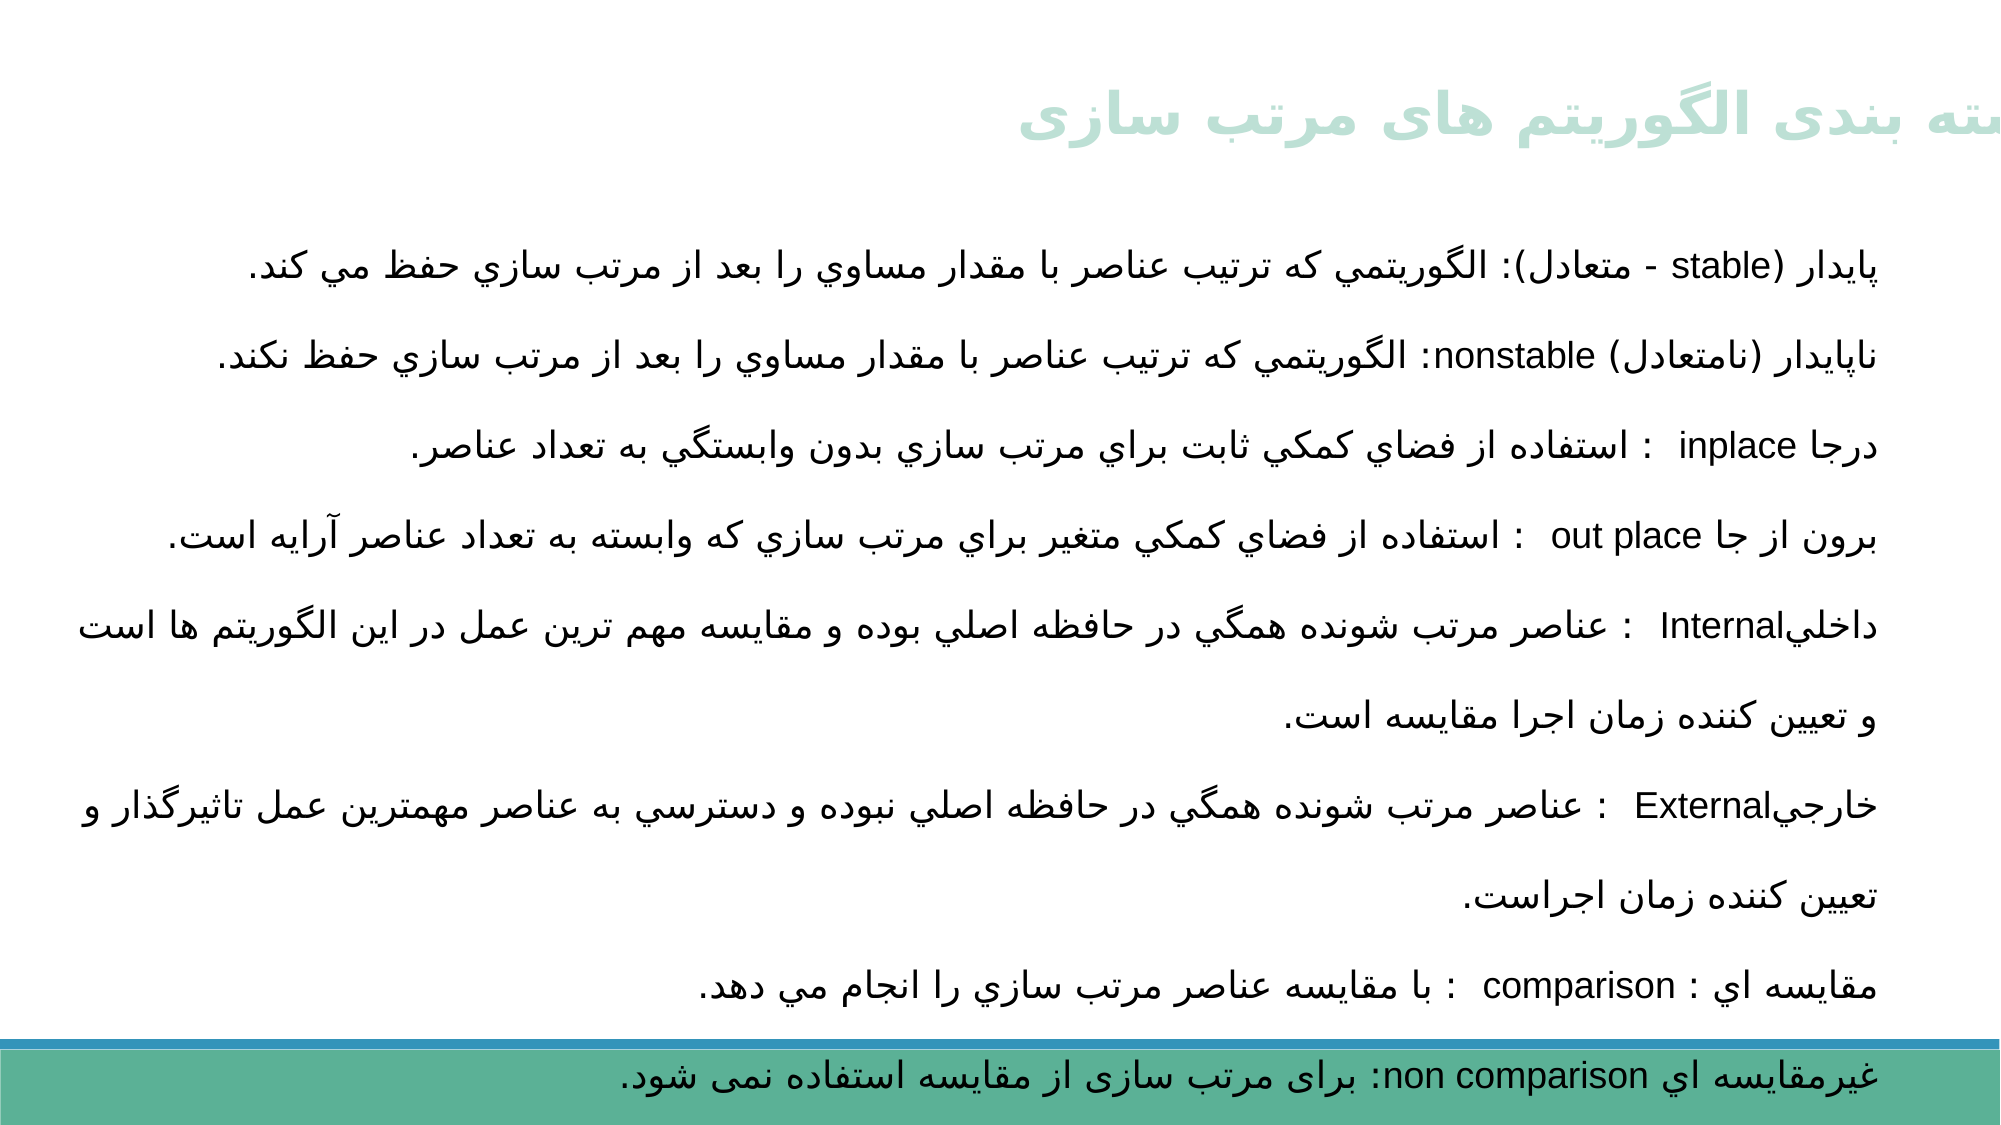

دسته بندی الگوریتم های مرتب سازی
پايدار (stable - متعادل): الگوريتمي که ترتيب عناصر با مقدار مساوي را بعد از مرتب سازي حفظ مي کند.
ناپايدار (نامتعادل) nonstable: الگوريتمي که ترتيب عناصر با مقدار مساوي را بعد از مرتب سازي حفظ نکند.
درجا inplace  : استفاده از فضاي کمکي ثابت براي مرتب سازي بدون وابستگي به تعداد عناصر.
برون از جا out place  : استفاده از فضاي کمکي متغير براي مرتب سازي که وابسته به تعداد عناصر آرايه است.
داخليInternal  : عناصر مرتب شونده همگي در حافظه اصلي بوده و مقايسه مهم ترين عمل در اين الگوريتم ها است و تعيين کننده زمان اجرا مقايسه است.
خارجيExternal  : عناصر مرتب شونده همگي در حافظه اصلي نبوده و دسترسي به عناصر مهمترين عمل تاثيرگذار و تعيين کننده زمان اجراست.
مقايسه اي : comparison  : با مقايسه عناصر مرتب سازي را انجام مي دهد.
غيرمقايسه اي non comparison: برای مرتب سازی از مقایسه استفاده نمی شود.